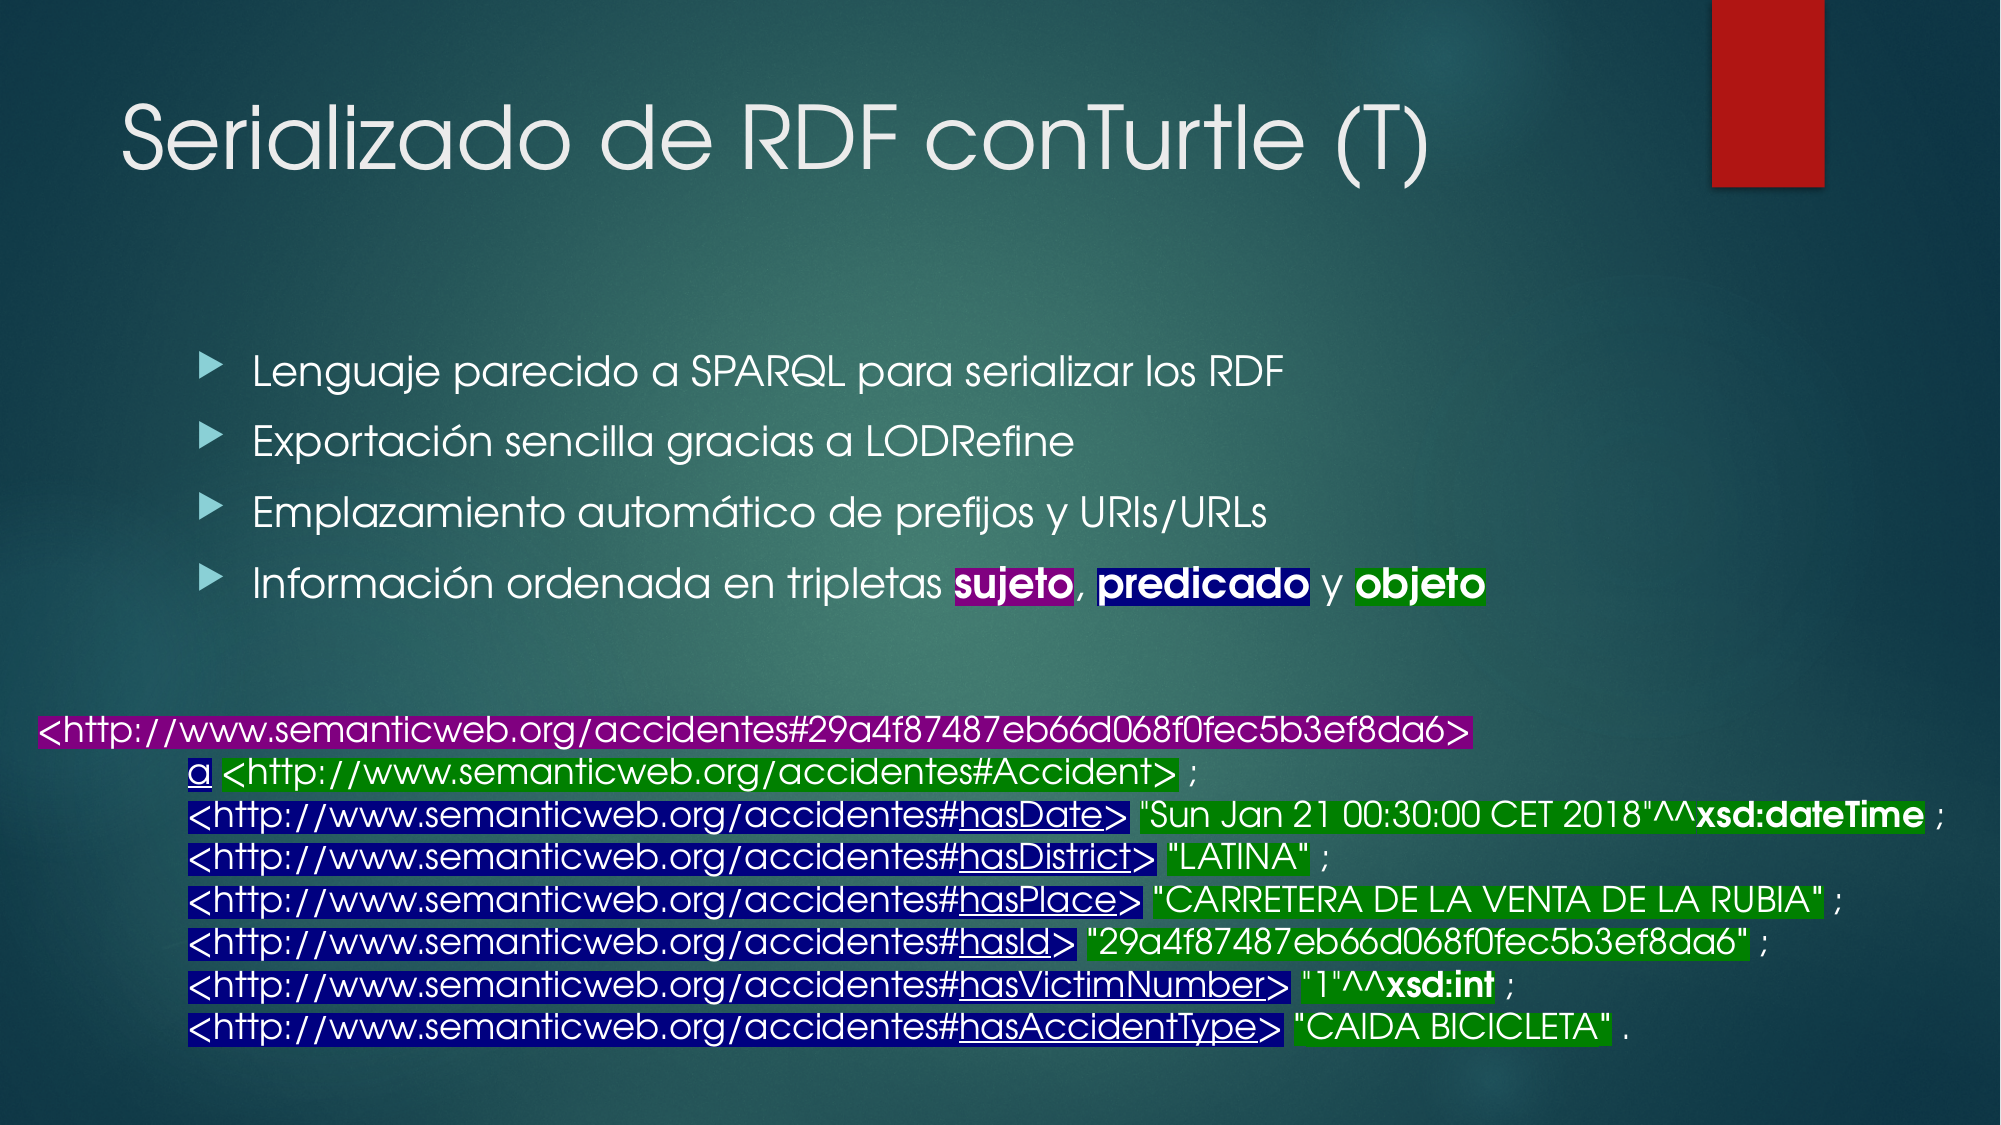

# Serializado de RDF conTurtle (T)
Lenguaje parecido a SPARQL para serializar los RDF
Exportación sencilla gracias a LODRefine
Emplazamiento automático de prefijos y URIs/URLs
Información ordenada en tripletas sujeto, predicado y objeto

<http://www.semanticweb.org/accidentes#29a4f87487eb66d068f0fec5b3ef8da6>
	a <http://www.semanticweb.org/accidentes#Accident> ;
	<http://www.semanticweb.org/accidentes#hasDate> "Sun Jan 21 00:30:00 CET 2018"^^xsd:dateTime ;
	<http://www.semanticweb.org/accidentes#hasDistrict> "LATINA" ;
	<http://www.semanticweb.org/accidentes#hasPlace> "CARRETERA DE LA VENTA DE LA RUBIA" ;
	<http://www.semanticweb.org/accidentes#hasId> "29a4f87487eb66d068f0fec5b3ef8da6" ;
	<http://www.semanticweb.org/accidentes#hasVictimNumber> "1"^^xsd:int ;
	<http://www.semanticweb.org/accidentes#hasAccidentType> "CAIDA BICICLETA" .